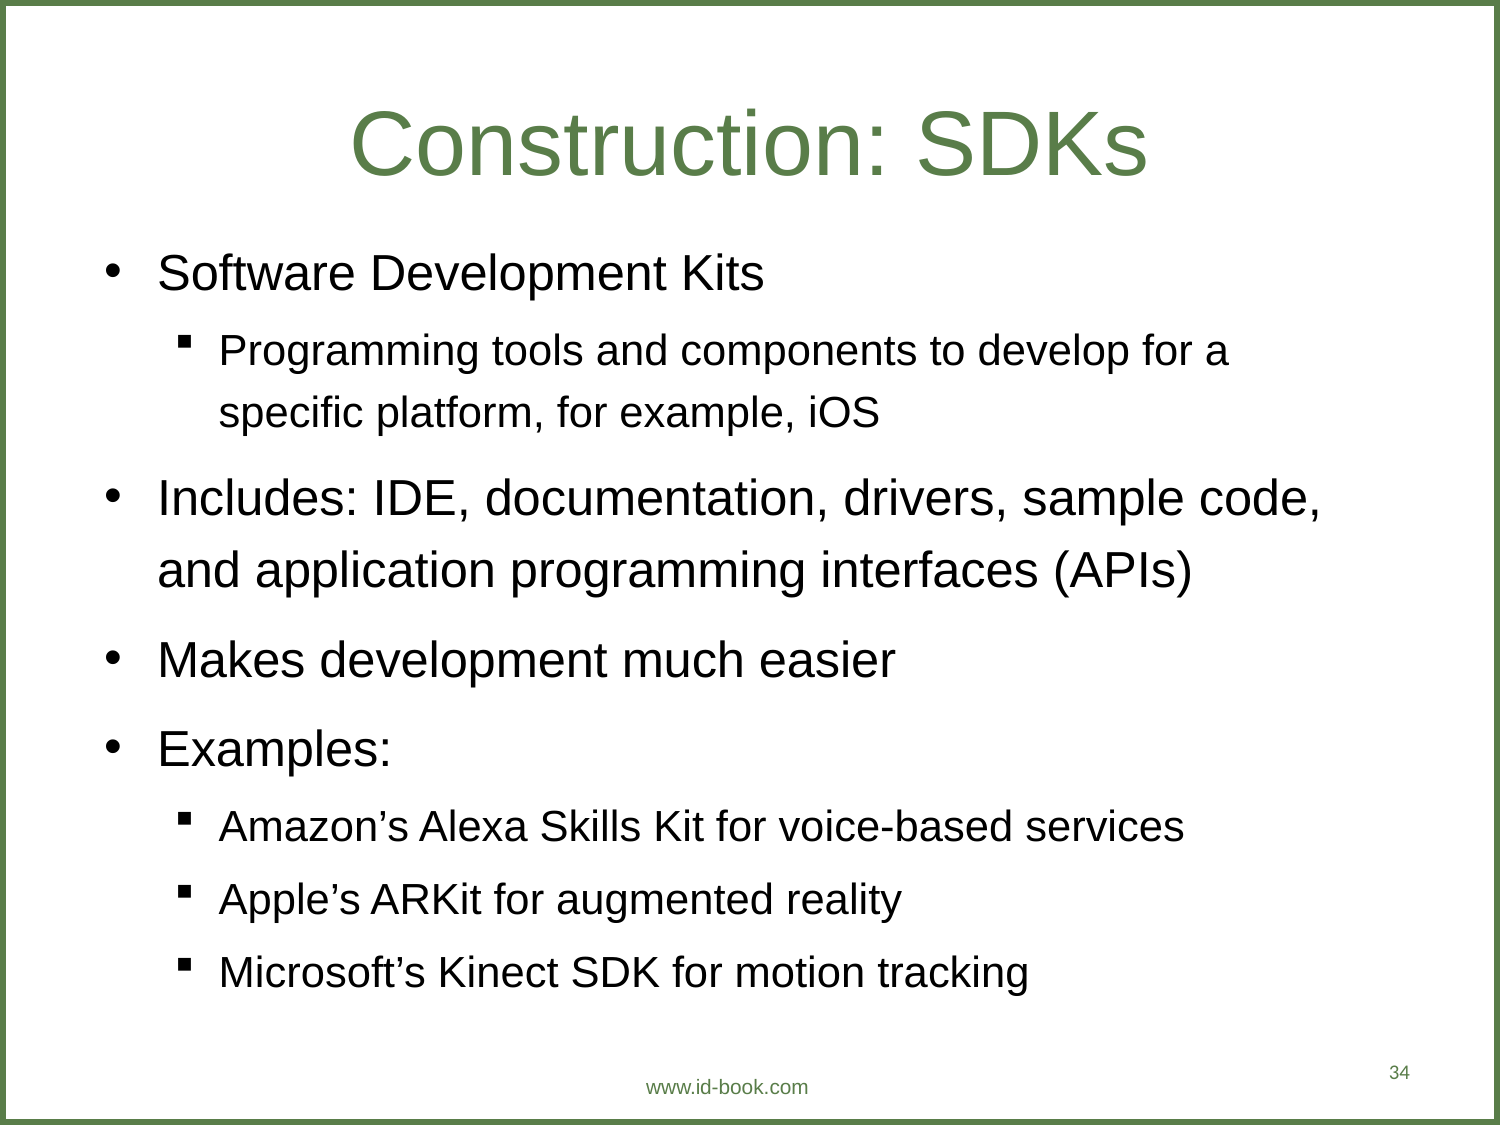

# Construction: SDKs
Software Development Kits
Programming tools and components to develop for a specific platform, for example, iOS
Includes: IDE, documentation, drivers, sample code, and application programming interfaces (APIs)
Makes development much easier
Examples:
Amazon’s Alexa Skills Kit for voice-based services
Apple’s ARKit for augmented reality
Microsoft’s Kinect SDK for motion tracking
www.id-book.com
34